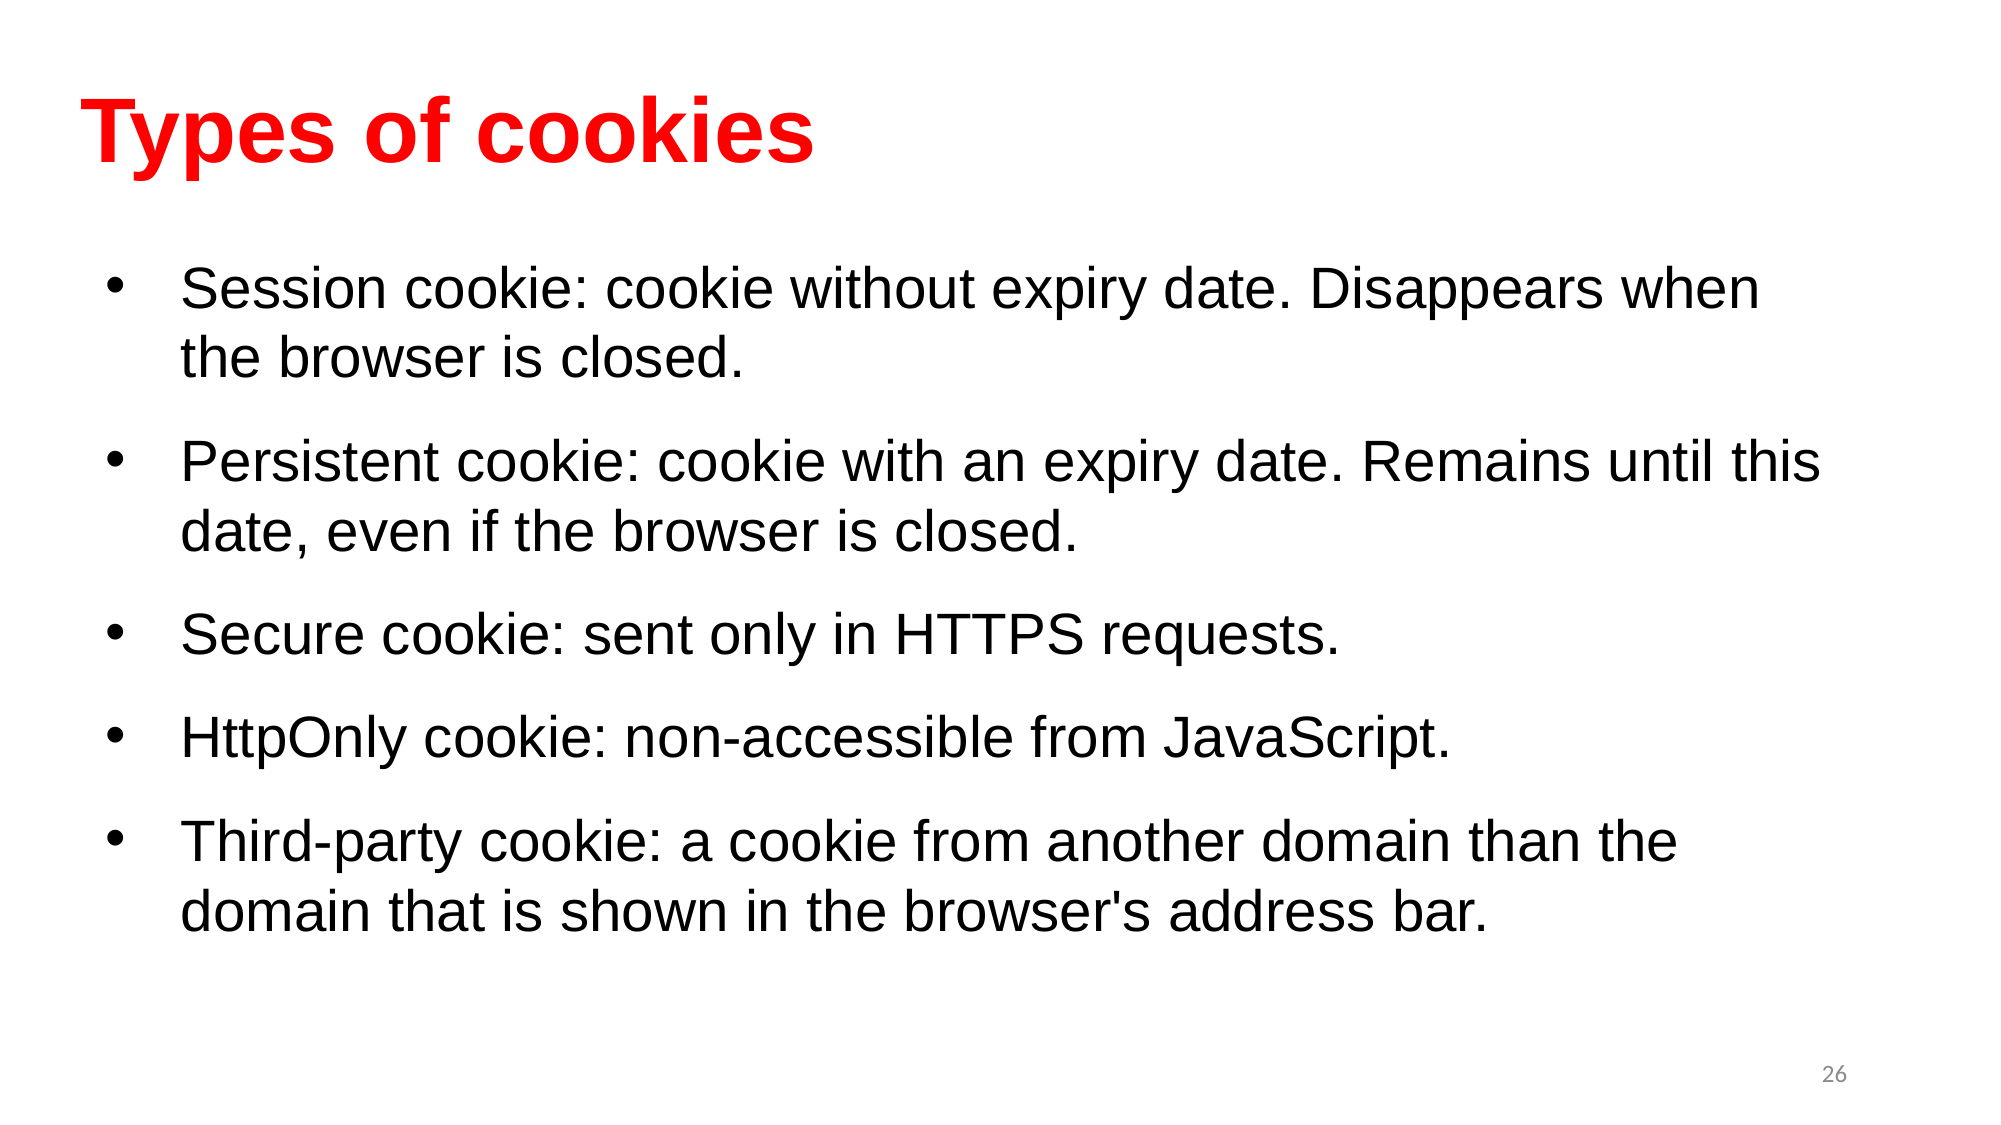

# Types of cookies
Session cookie: cookie without expiry date. Disappears when the browser is closed.
Persistent cookie: cookie with an expiry date. Remains until this date, even if the browser is closed.
Secure cookie: sent only in HTTPS requests.
HttpOnly cookie: non-accessible from JavaScript.
Third-party cookie: a cookie from another domain than the domain that is shown in the browser's address bar.
26